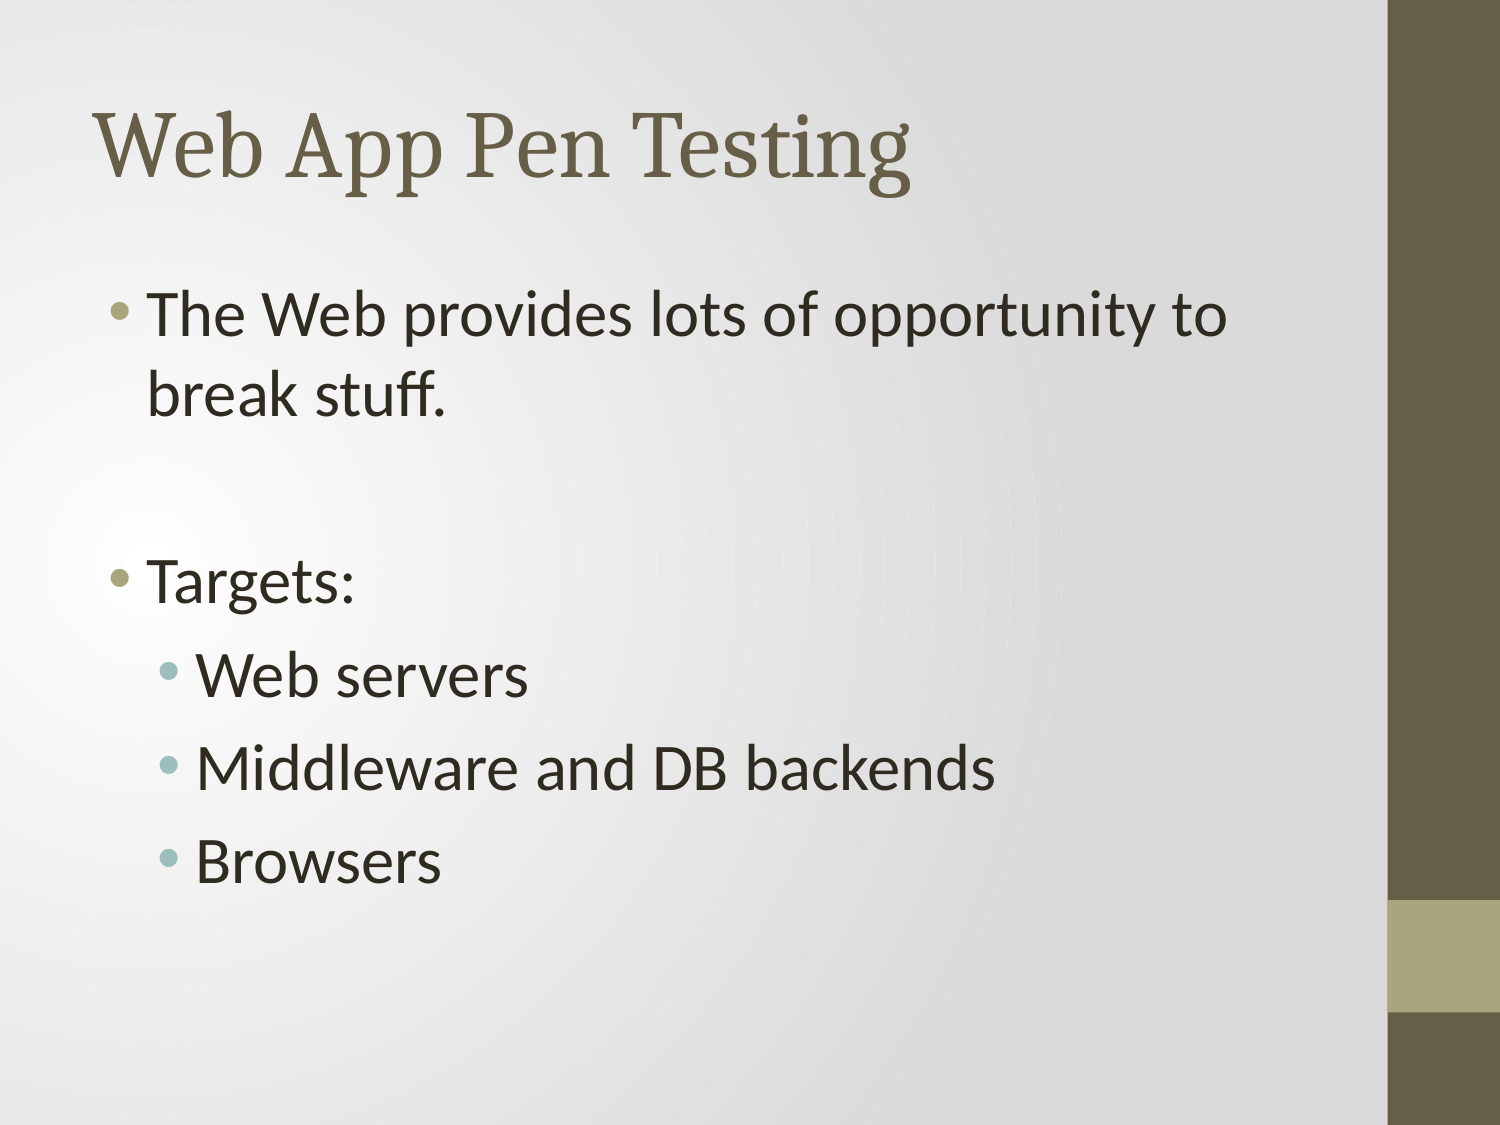

# Web App Pen Testing
The Web provides lots of opportunity to break stuff.

Targets:
Web servers
Middleware and DB backends
Browsers